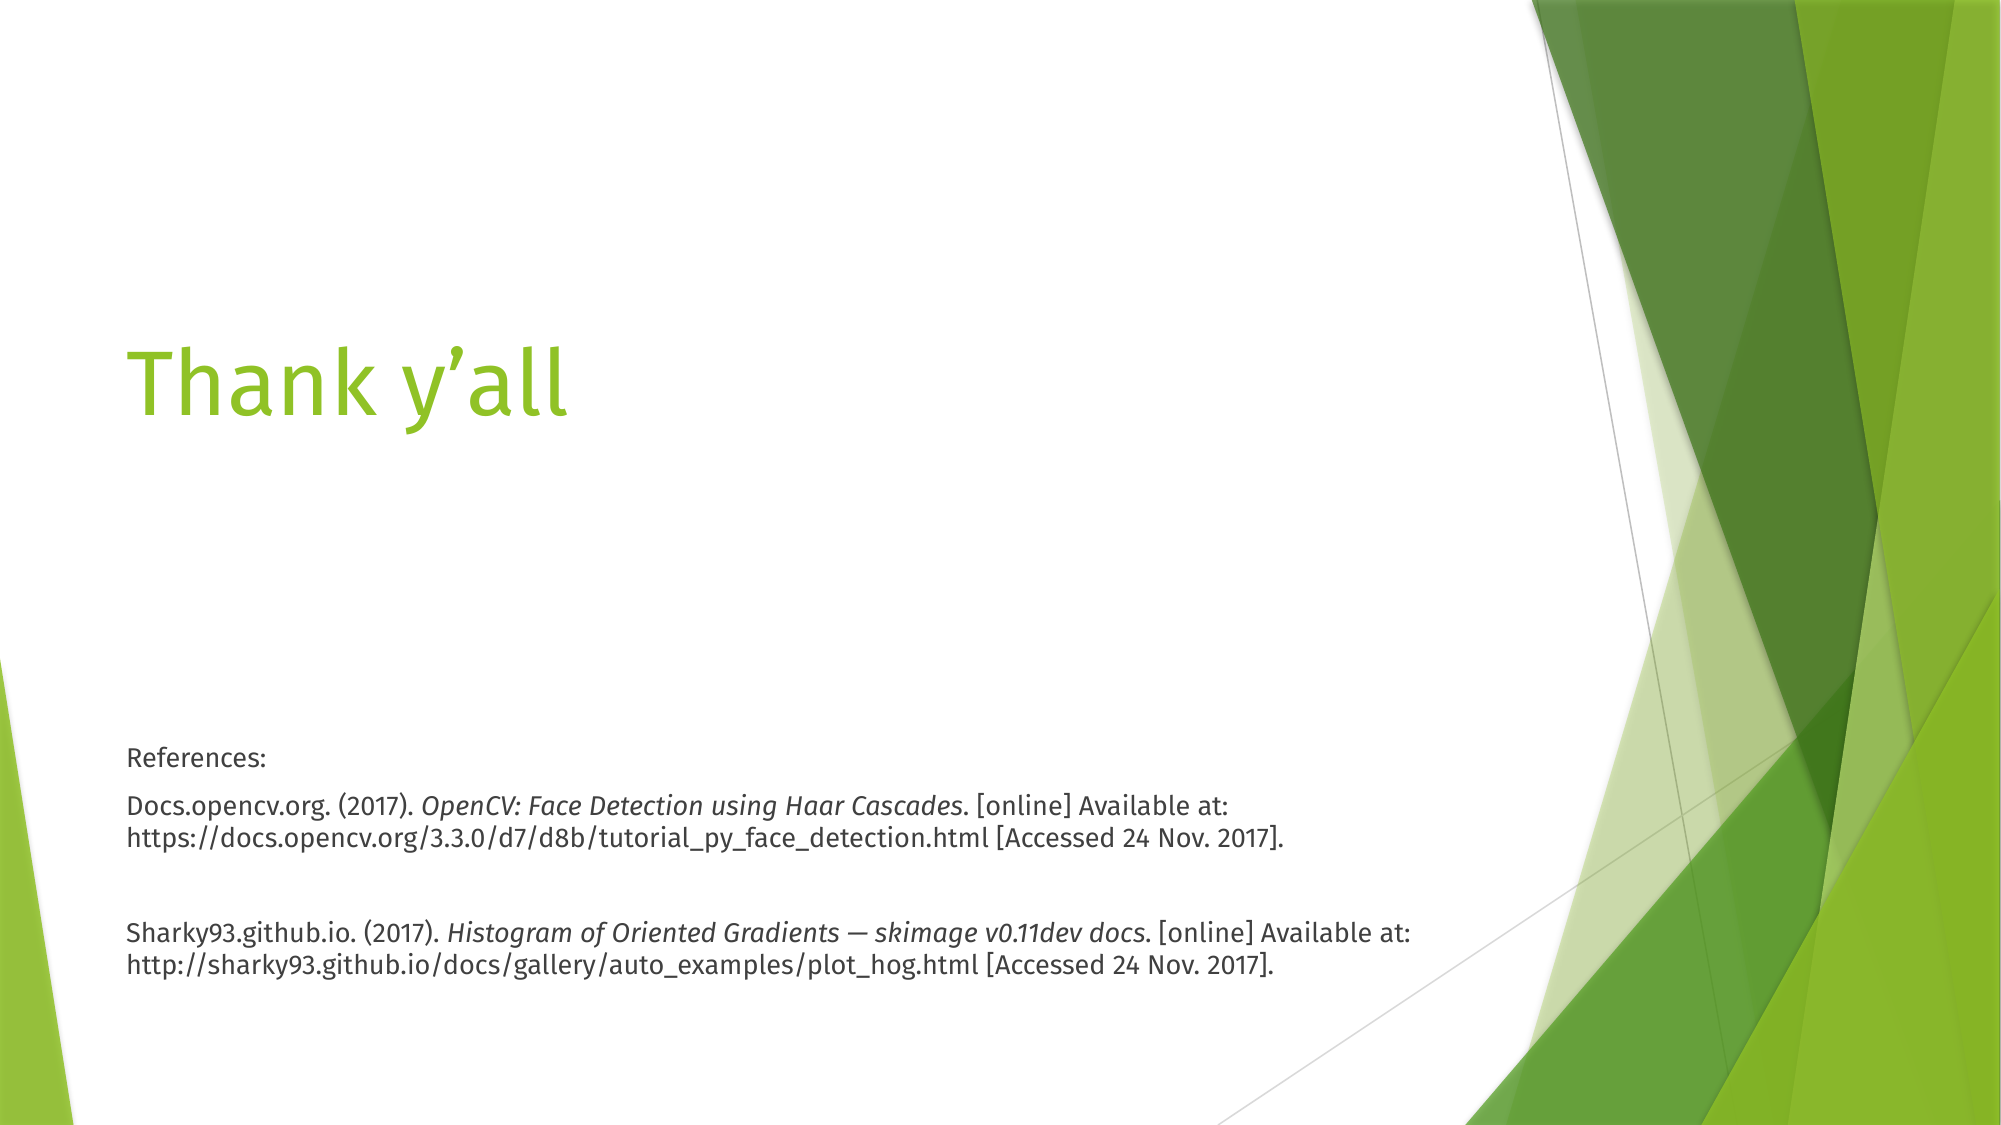

# Thank y’all
References:
Docs.opencv.org. (2017). OpenCV: Face Detection using Haar Cascades. [online] Available at: https://docs.opencv.org/3.3.0/d7/d8b/tutorial_py_face_detection.html [Accessed 24 Nov. 2017].

Sharky93.github.io. (2017). Histogram of Oriented Gradients — skimage v0.11dev docs. [online] Available at: http://sharky93.github.io/docs/gallery/auto_examples/plot_hog.html [Accessed 24 Nov. 2017].